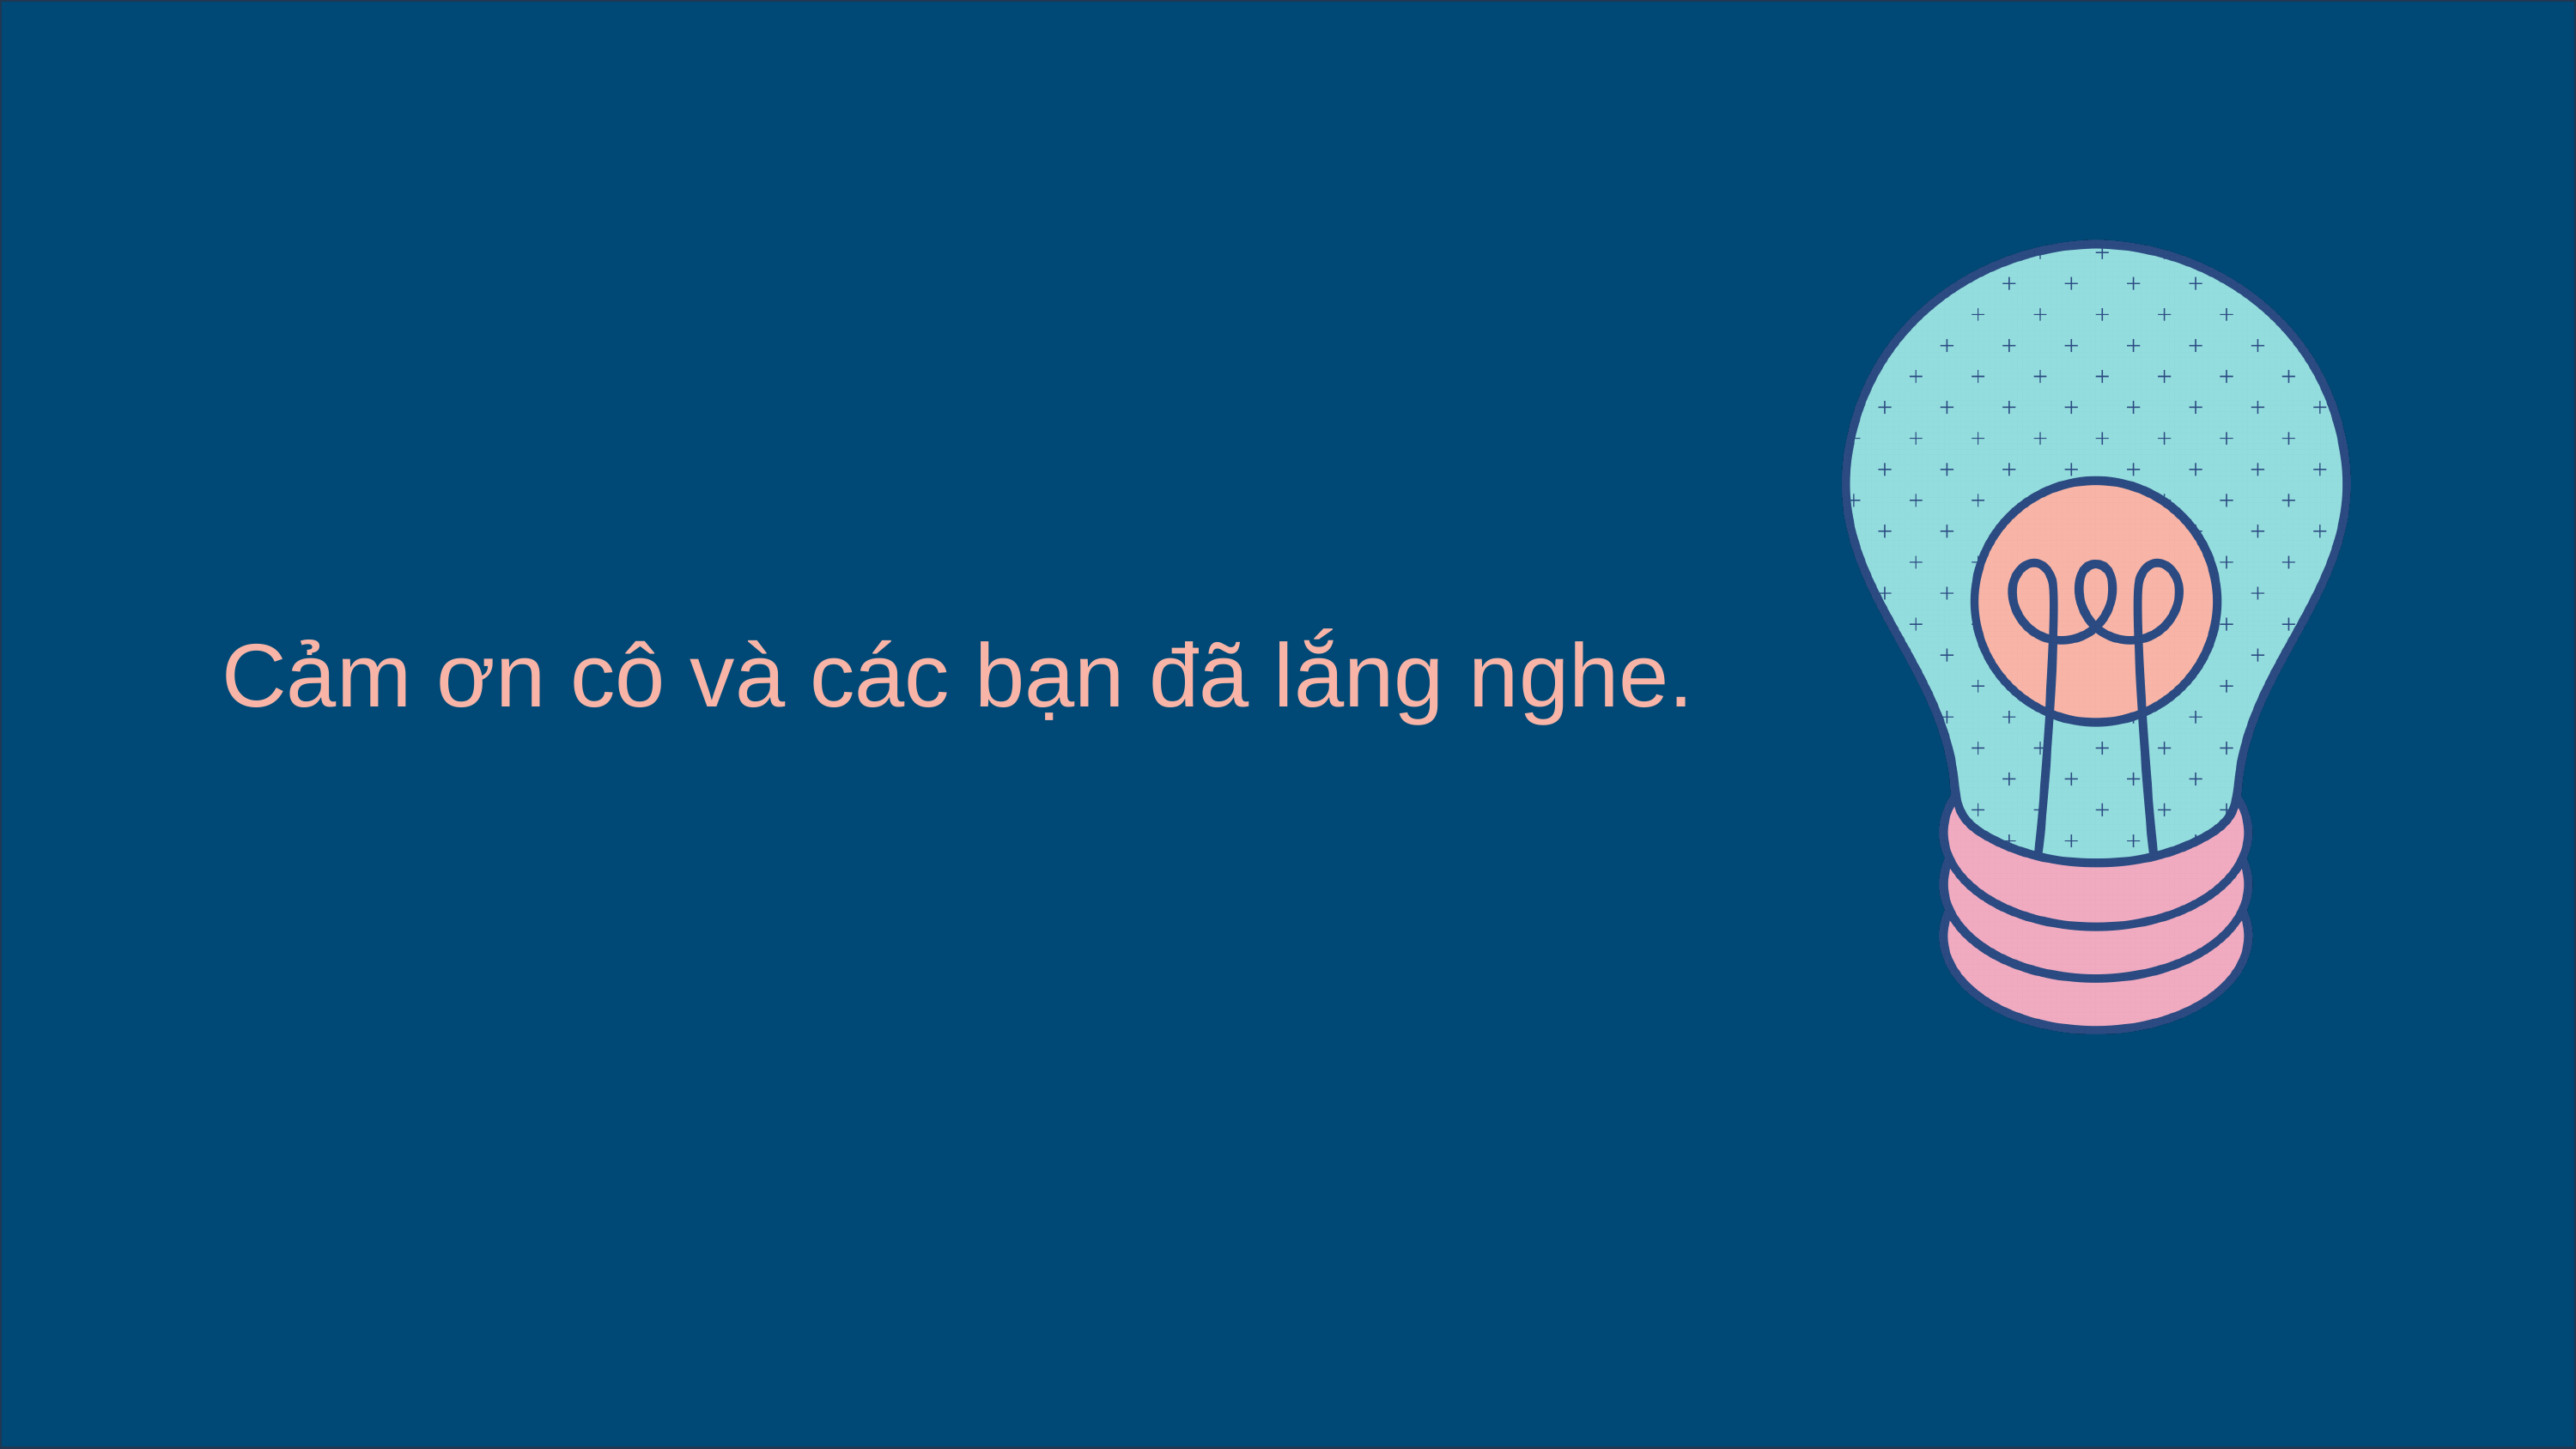

Cảm ơn cô và các bạn đã lắng nghe.